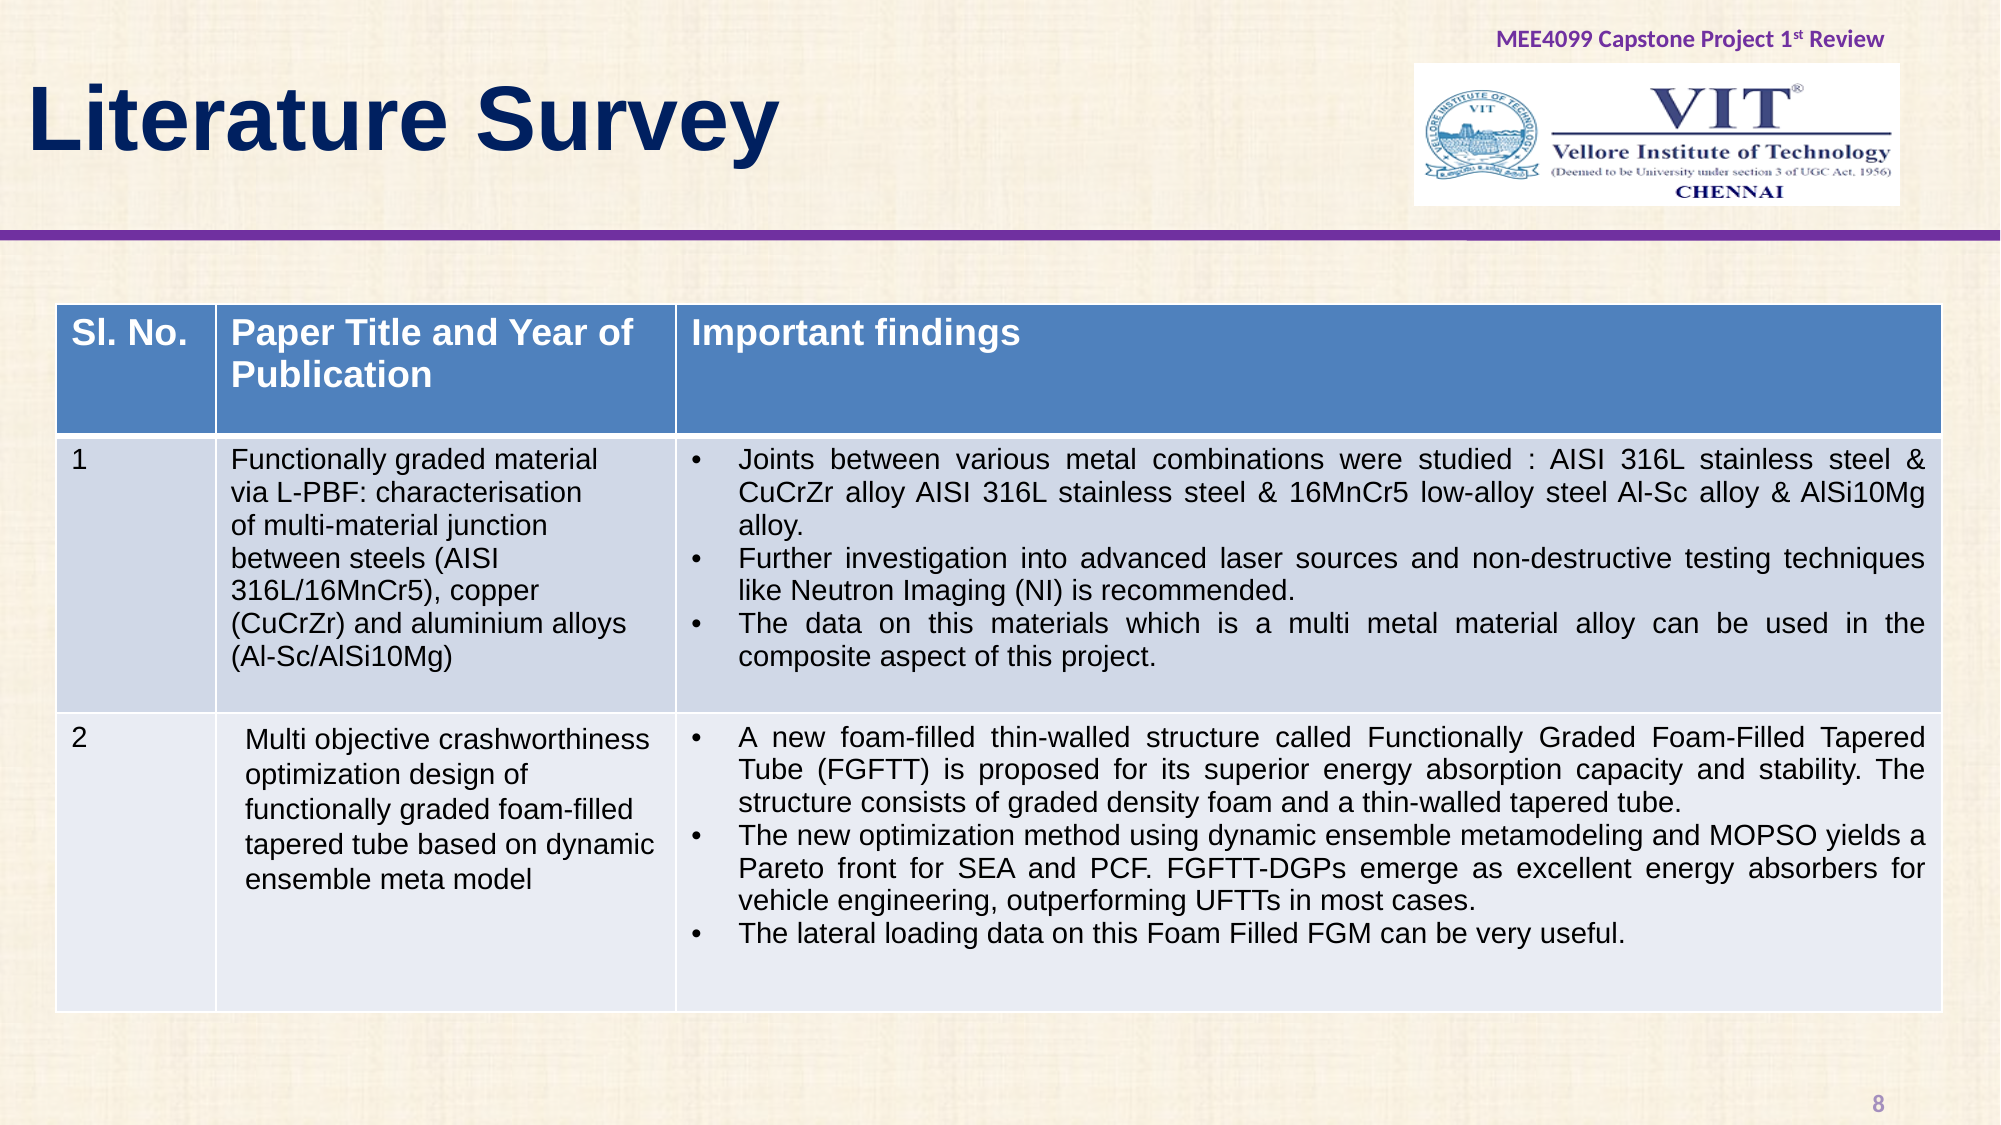

Literature Survey
| Sl. No. | Paper Title and Year of Publication | Important findings |
| --- | --- | --- |
| 1 | Functionally graded material via L‑PBF: characterisation of multi‑material junction between steels (AISI 316L/16MnCr5), copper (CuCrZr) and aluminium alloys (Al‑Sc/AlSi10Mg) | Joints between various metal combinations were studied : AISI 316L stainless steel & CuCrZr alloy AISI 316L stainless steel & 16MnCr5 low-alloy steel Al-Sc alloy & AlSi10Mg alloy. Further investigation into advanced laser sources and non-destructive testing techniques like Neutron Imaging (NI) is recommended. The data on this materials which is a multi metal material alloy can be used in the composite aspect of this project. |
| 2 | Multi objective crashworthiness optimization design of functionally graded foam-filled tapered tube based on dynamic ensemble meta model | A new foam-filled thin-walled structure called Functionally Graded Foam-Filled Tapered Tube (FGFTT) is proposed for its superior energy absorption capacity and stability. The structure consists of graded density foam and a thin-walled tapered tube. The new optimization method using dynamic ensemble metamodeling and MOPSO yields a Pareto front for SEA and PCF. FGFTT-DGPs emerge as excellent energy absorbers for vehicle engineering, outperforming UFTTs in most cases. The lateral loading data on this Foam Filled FGM can be very useful. |
8